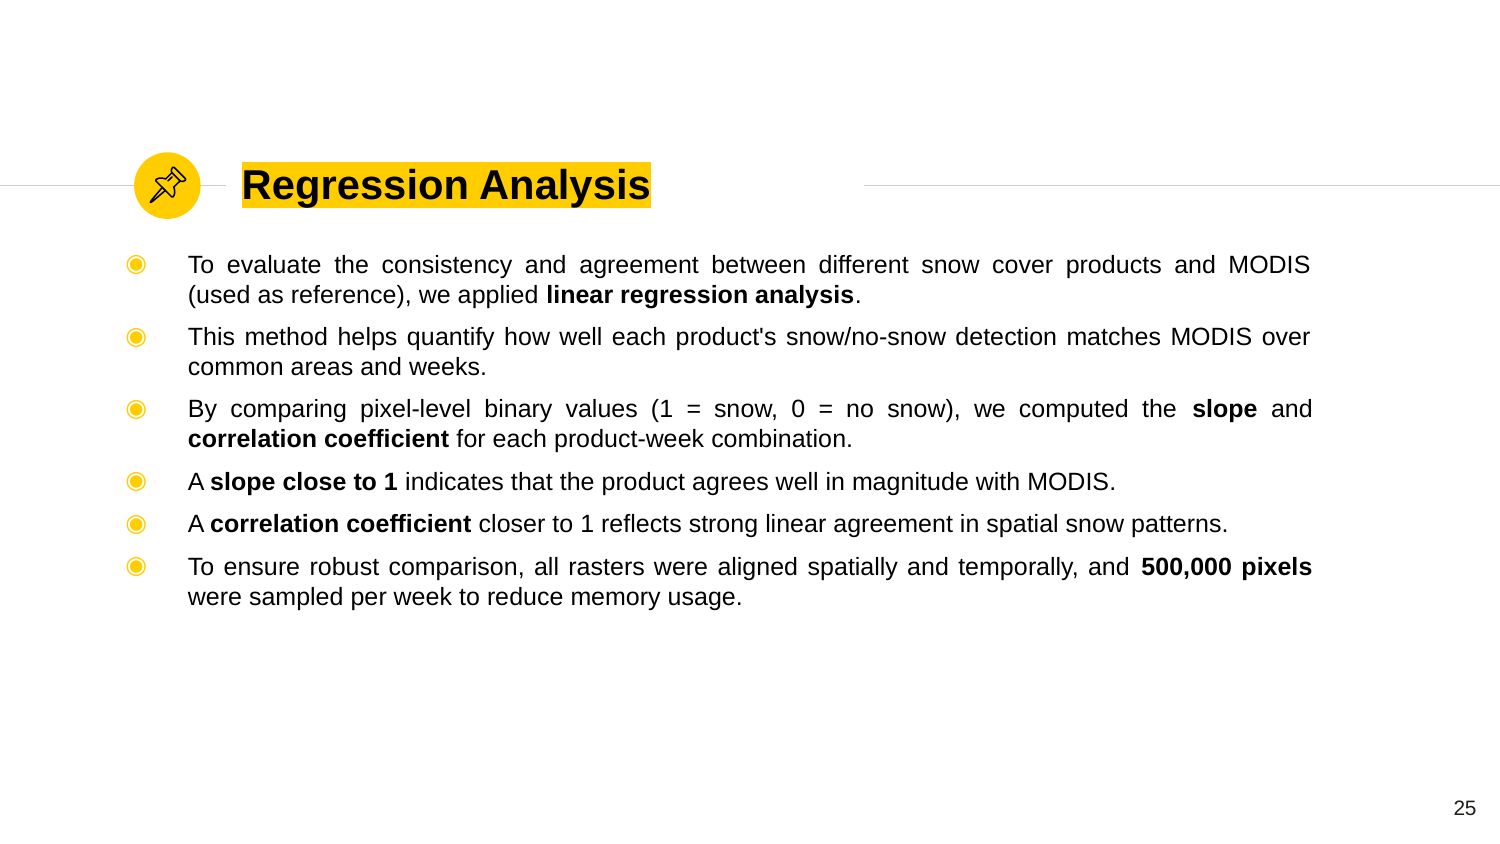

# Regression Analysis

To evaluate the consistency and agreement between different snow cover products and MODIS (used as reference), we applied linear regression analysis.
This method helps quantify how well each product's snow/no-snow detection matches MODIS over common areas and weeks.
By comparing pixel-level binary values (1 = snow, 0 = no snow), we computed the slope and correlation coefficient for each product-week combination.
A slope close to 1 indicates that the product agrees well in magnitude with MODIS.
A correlation coefficient closer to 1 reflects strong linear agreement in spatial snow patterns.
To ensure robust comparison, all rasters were aligned spatially and temporally, and 500,000 pixels were sampled per week to reduce memory usage.
25